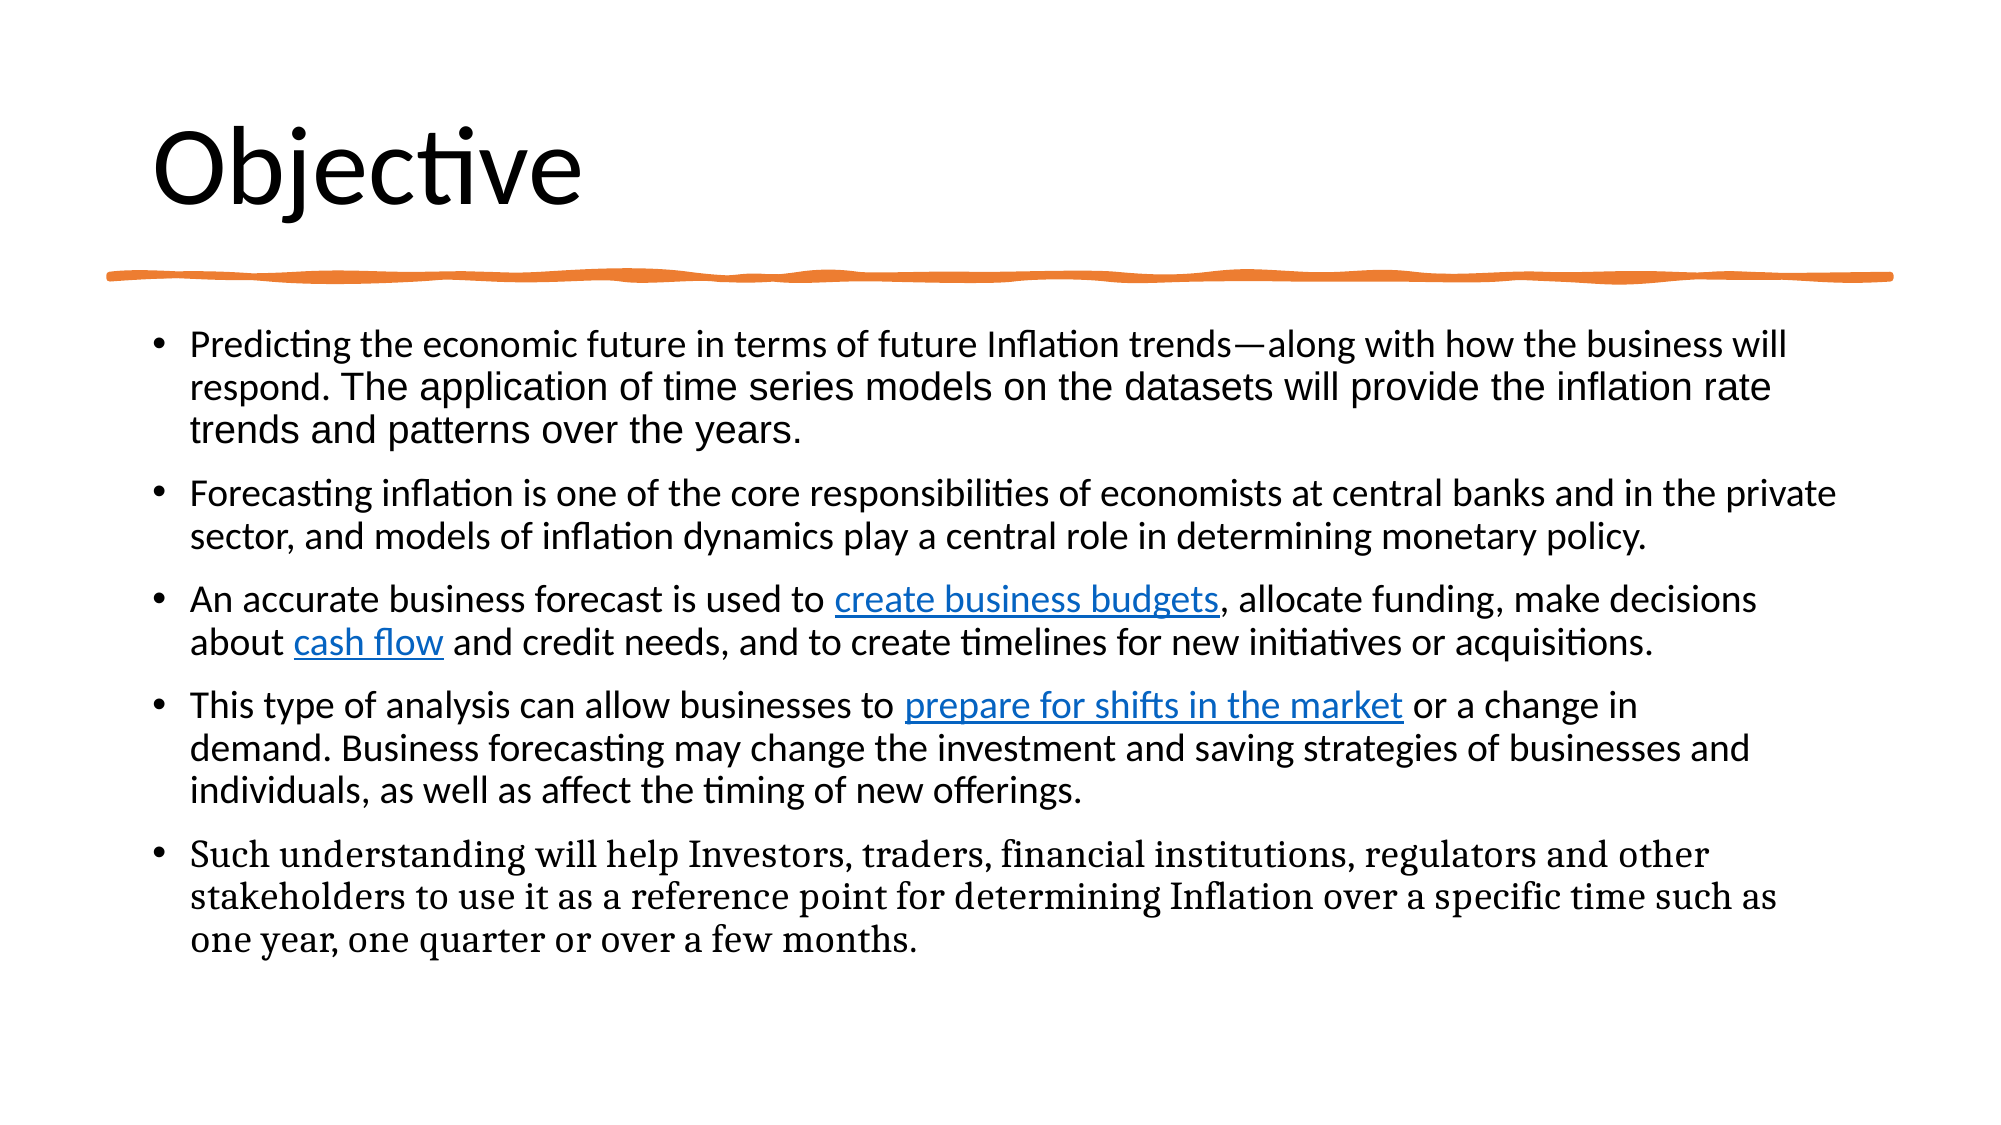

# Objective

Predicting the economic future in terms of future Inflation trends—along with how the business will respond. The application of time series models on the datasets will provide the inflation rate trends and patterns over the years.
Forecasting inflation is one of the core responsibilities of economists at central banks and in the private sector, and models of inflation dynamics play a central role in determining monetary policy.
An accurate business forecast is used to create business budgets, allocate funding, make decisions about cash flow and credit needs, and to create timelines for new initiatives or acquisitions.
This type of analysis can allow businesses to prepare for shifts in the market or a change in demand. Business forecasting may change the investment and saving strategies of businesses and individuals, as well as affect the timing of new offerings.
Such understanding will help Investors, traders, financial institutions, regulators and other stakeholders to use it as a reference point for determining Inflation over a specific time such as one year, one quarter or over a few months.